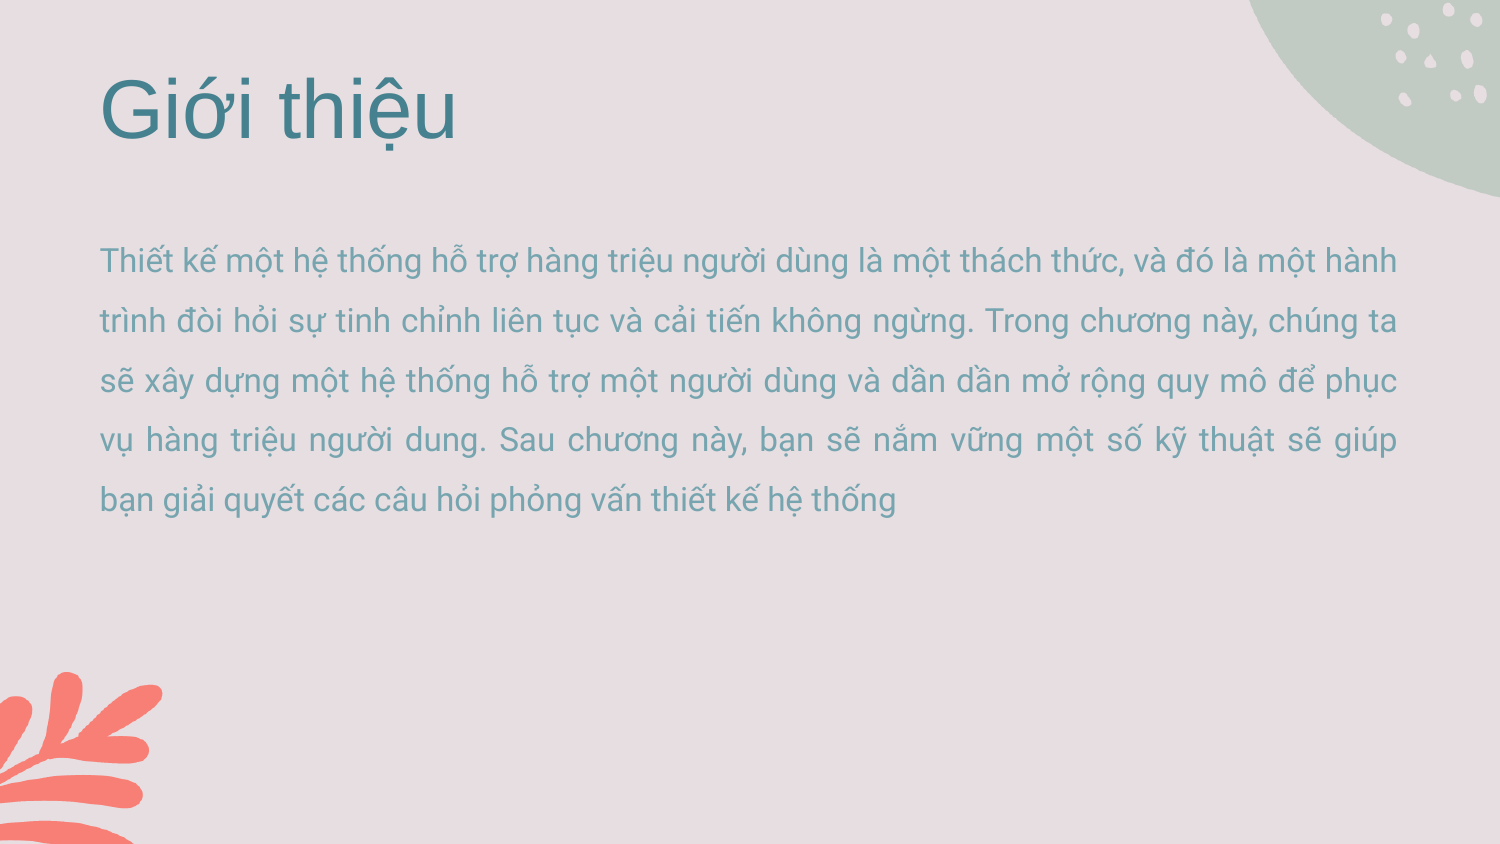

Giới thiệu
Thiết kế một hệ thống hỗ trợ hàng triệu người dùng là một thách thức, và đó là một hành trình đòi hỏi sự tinh chỉnh liên tục và cải tiến không ngừng. Trong chương này, chúng ta sẽ xây dựng một hệ thống hỗ trợ một người dùng và dần dần mở rộng quy mô để phục vụ hàng triệu người dung. Sau chương này, bạn sẽ nắm vững một số kỹ thuật sẽ giúp bạn giải quyết các câu hỏi phỏng vấn thiết kế hệ thống